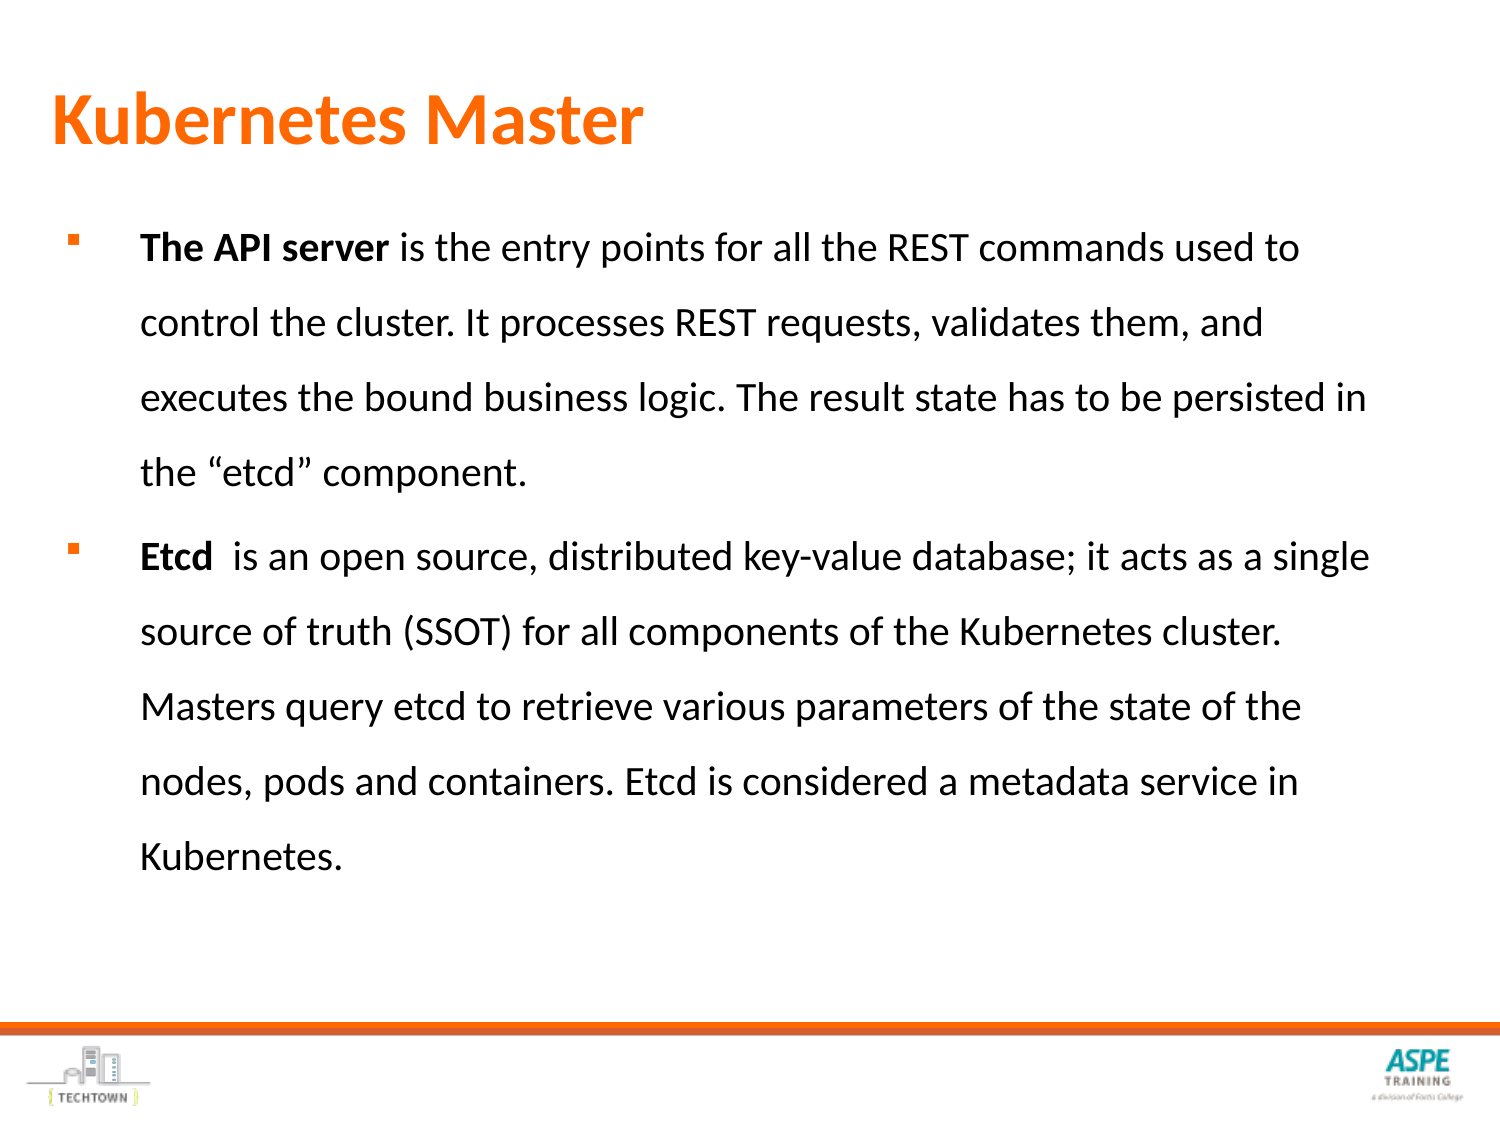

# Kubernetes Master
The API server is the entry points for all the REST commands used to control the cluster. It processes REST requests, validates them, and executes the bound business logic. The result state has to be persisted in the “etcd” component.
Etcd  is an open source, distributed key-value database; it acts as a single source of truth (SSOT) for all components of the Kubernetes cluster. Masters query etcd to retrieve various parameters of the state of the nodes, pods and containers. Etcd is considered a metadata service in Kubernetes.